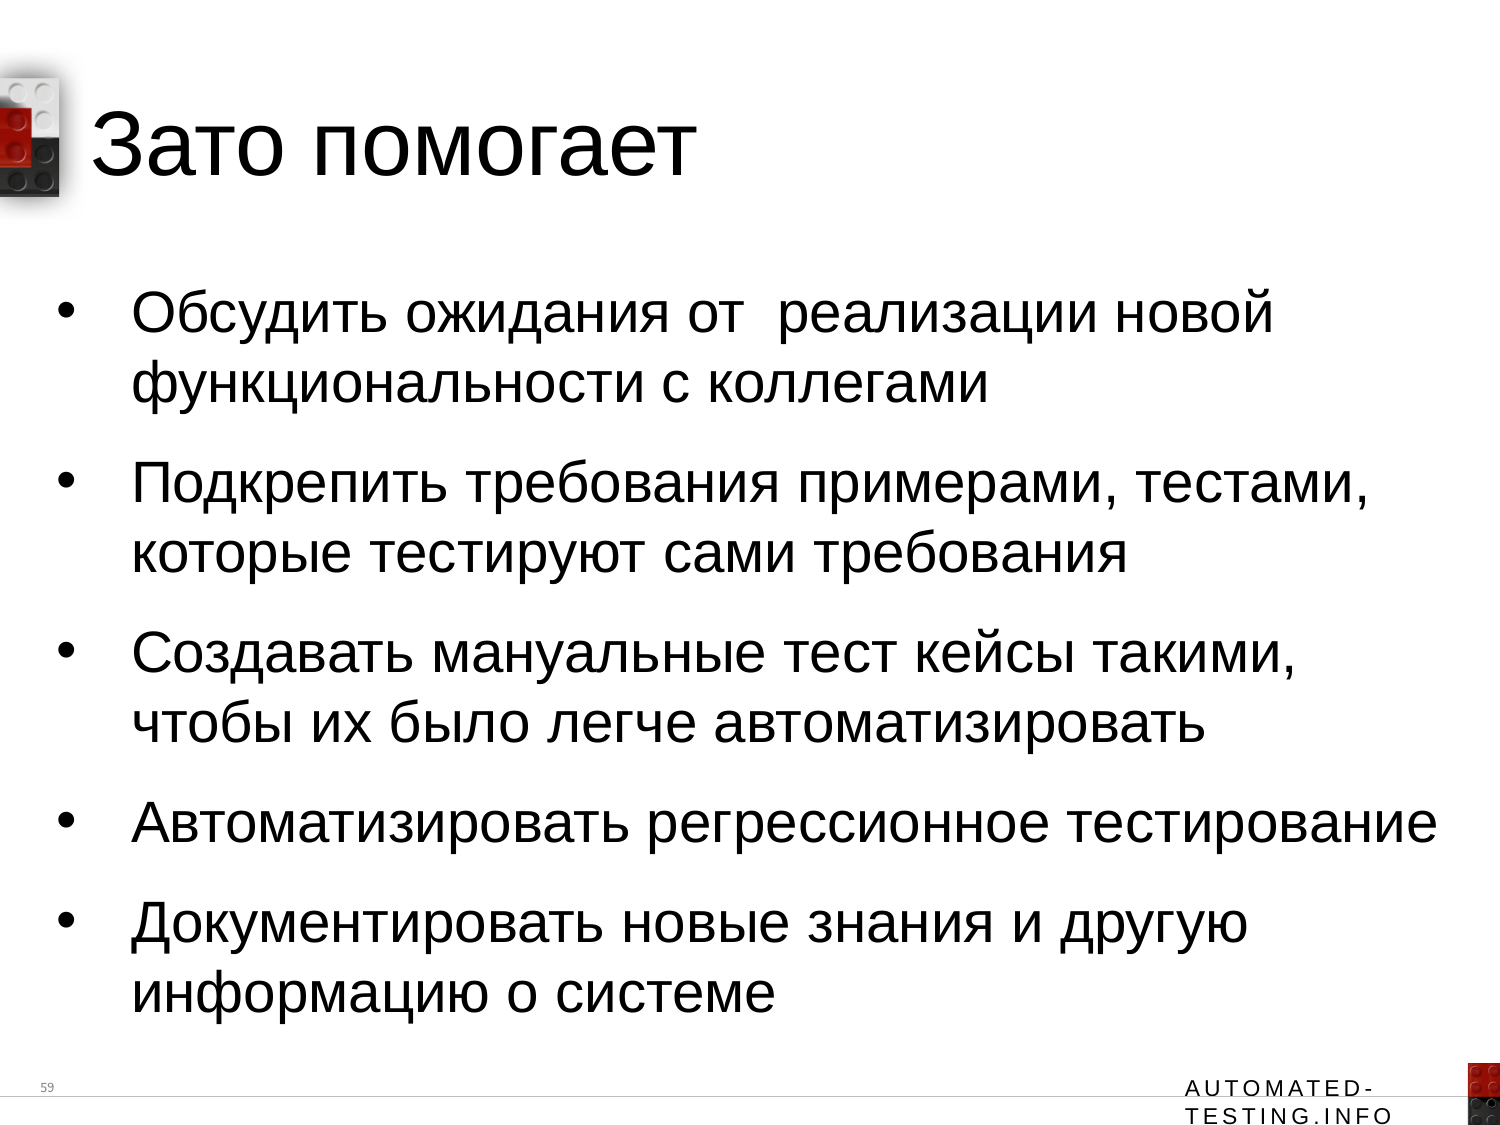

# Зато помогает
Обсудить ожидания от  реализации новой функциональности с коллегами

Подкрепить требования примерами, тестами,  которые тестируют сами требования

Создавать мануальные тест кейсы такими, чтобы их было легче автоматизировать

Автоматизировать регрессионное тестирование

Документировать новые знания и другую информацию о системе
59